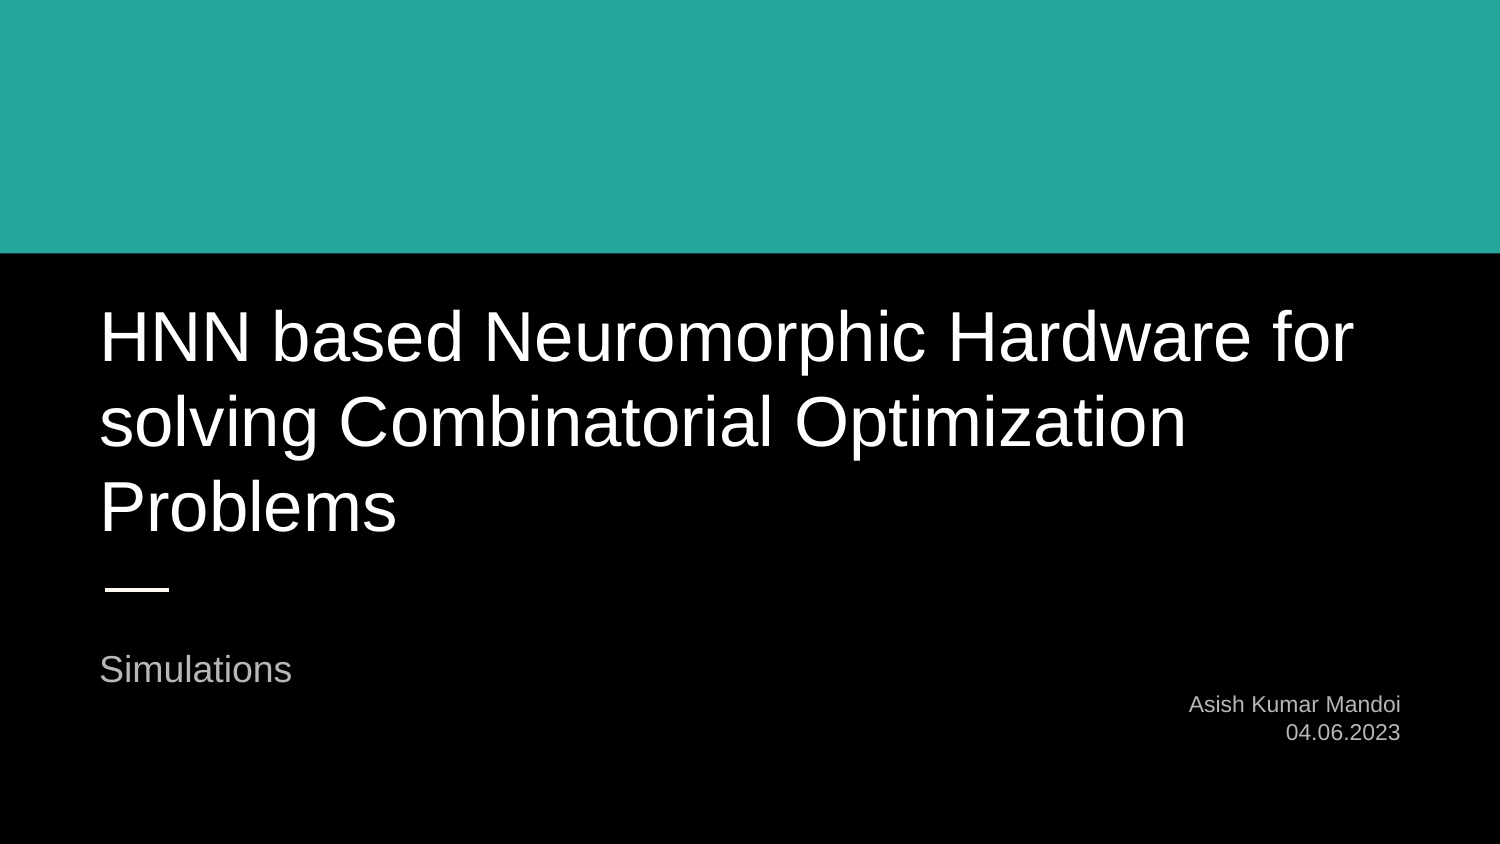

# HNN based Neuromorphic Hardware for solving Combinatorial Optimization Problems
Simulations
Asish Kumar Mandoi
04.06.2023